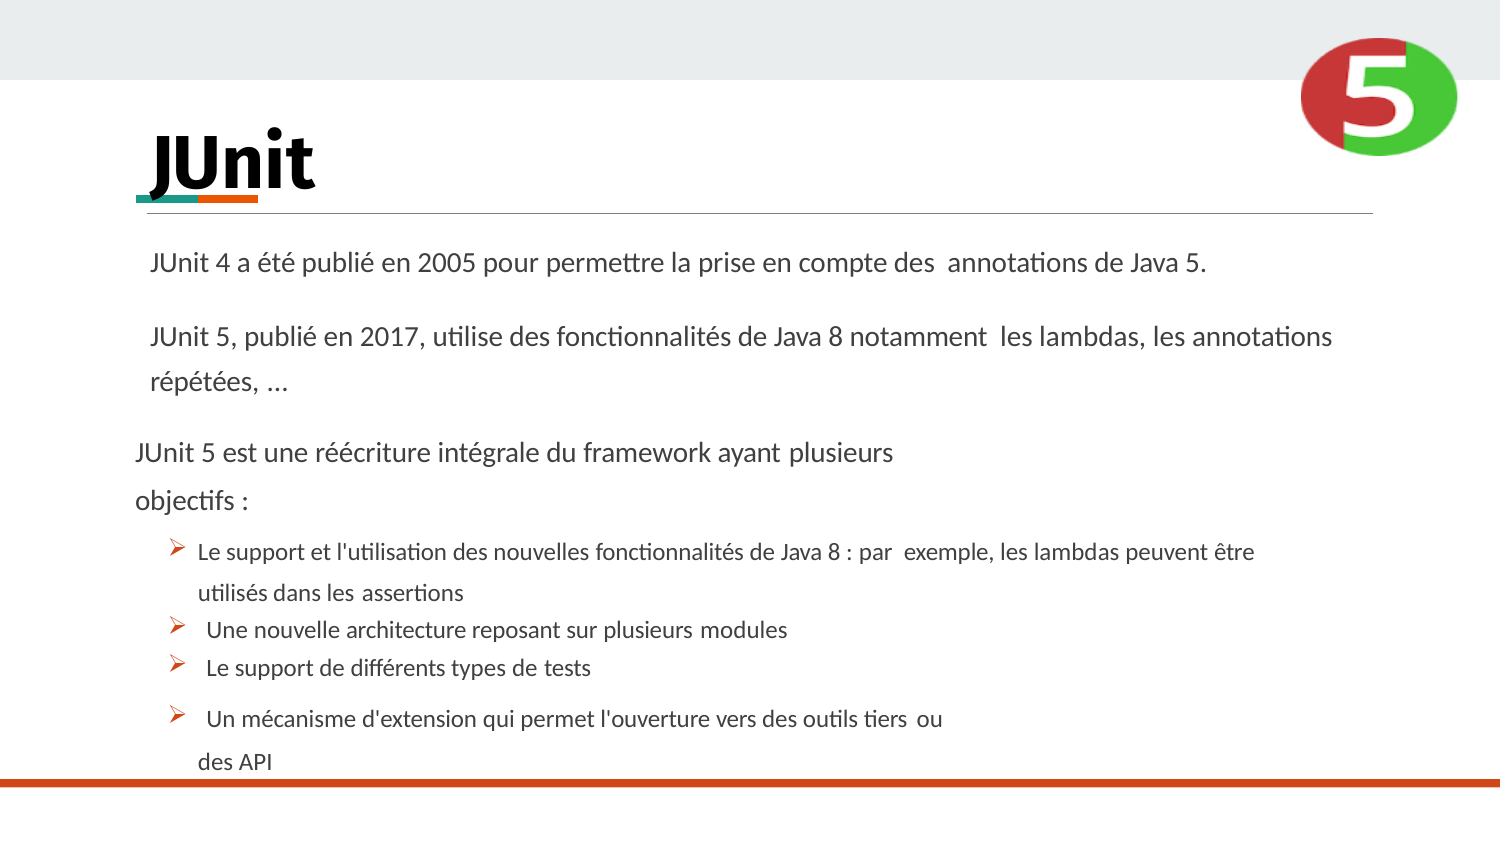

# JUnit

JUnit 4 a été publié en 2005 pour permettre la prise en compte des  annotations de Java 5.
JUnit 5, publié en 2017, utilise des fonctionnalités de Java 8 notamment  les lambdas, les annotations répétées, ...
JUnit 5 est une réécriture intégrale du framework ayant plusieurs
objectifs :
Le support et l'utilisation des nouvelles fonctionnalités de Java 8 : par  exemple, les lambdas peuvent être utilisés dans les assertions
Une nouvelle architecture reposant sur plusieurs modules
Le support de différents types de tests
Un mécanisme d'extension qui permet l'ouverture vers des outils tiers ou
des API

310
USINE LOGICIELLE - © DAVID PLANTROU - 2019